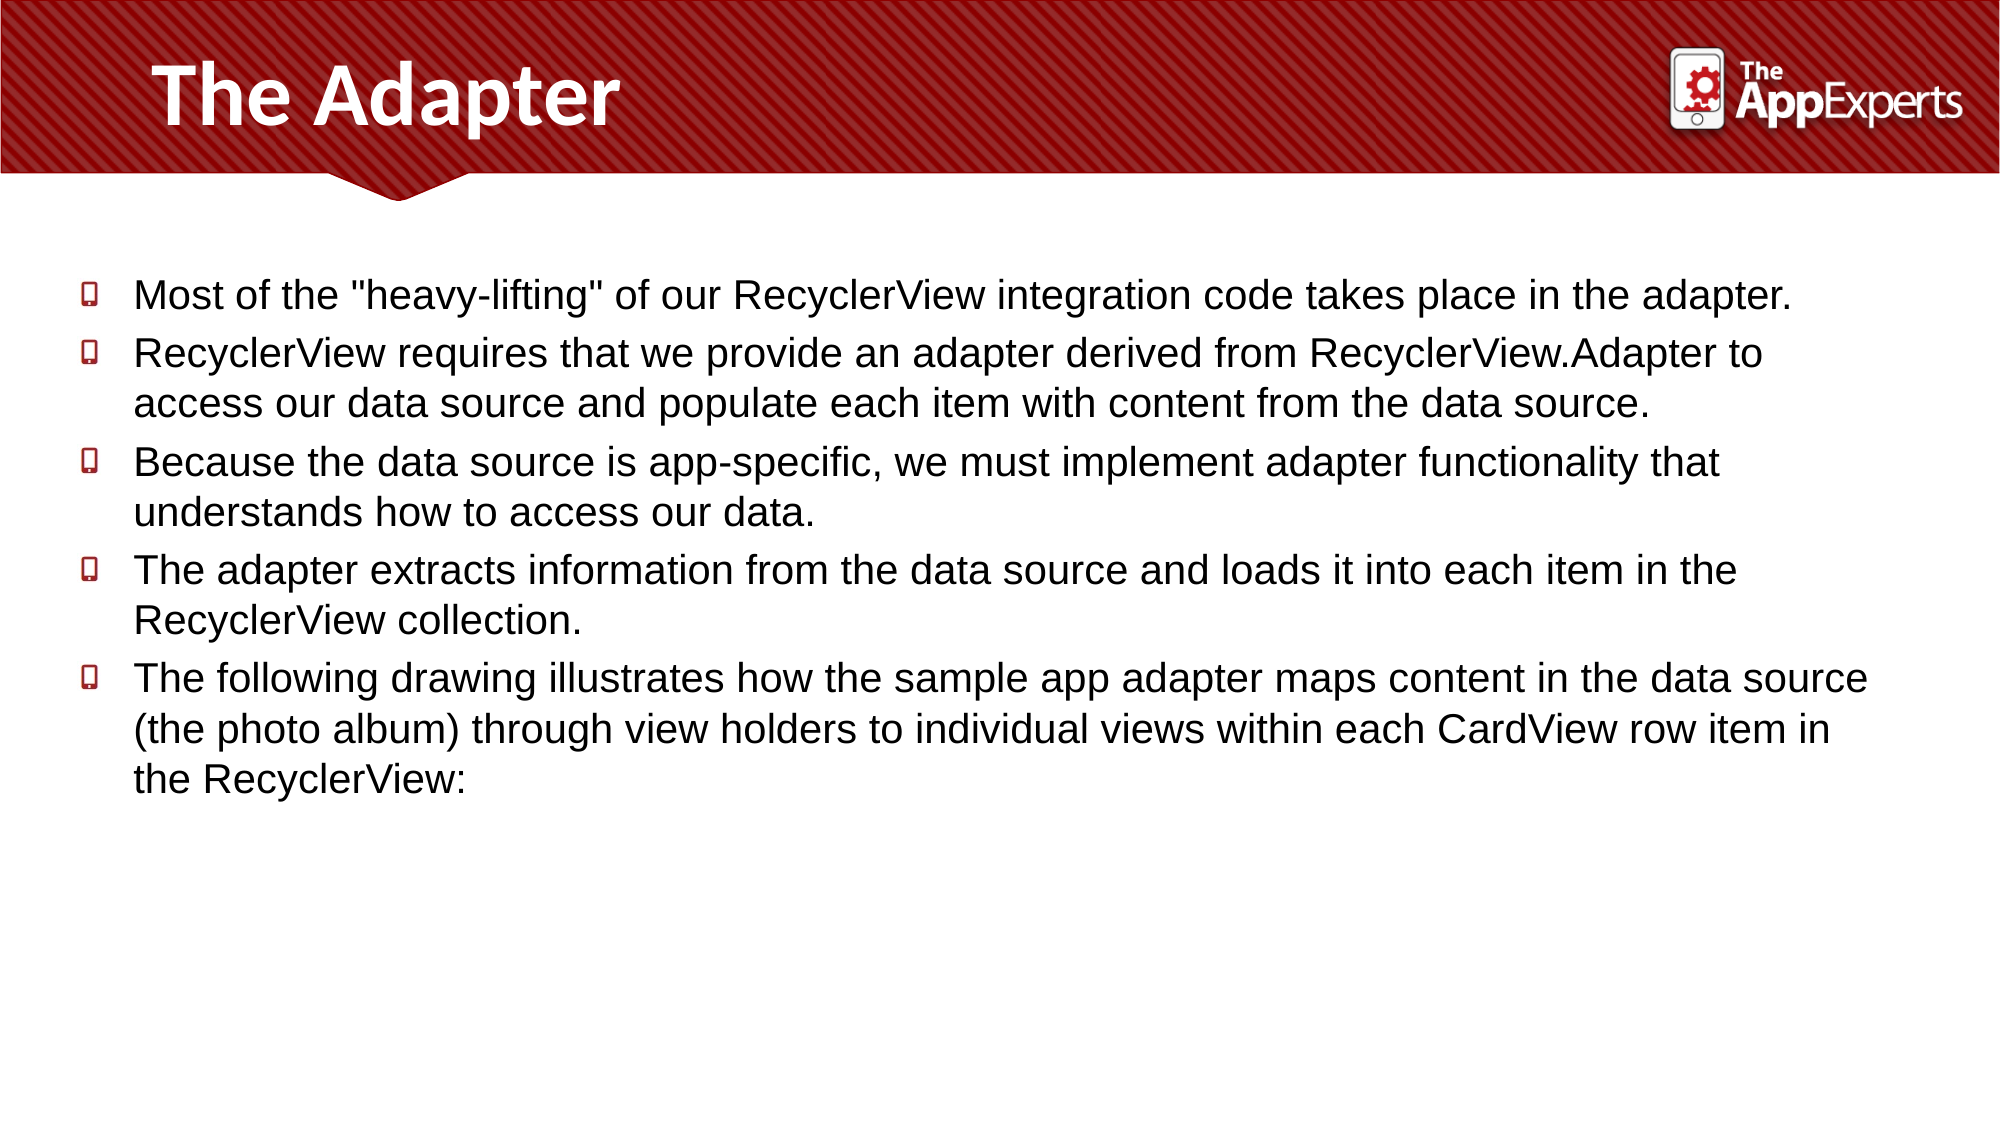

The Adapter

Most of the "heavy-lifting" of our RecyclerView integration code takes place in the adapter.
RecyclerView requires that we provide an adapter derived from RecyclerView.Adapter to access our data source and populate each item with content from the data source.
Because the data source is app-specific, we must implement adapter functionality that understands how to access our data.
The adapter extracts information from the data source and loads it into each item in the RecyclerView collection.
The following drawing illustrates how the sample app adapter maps content in the data source (the photo album) through view holders to individual views within each CardView row item in the RecyclerView: